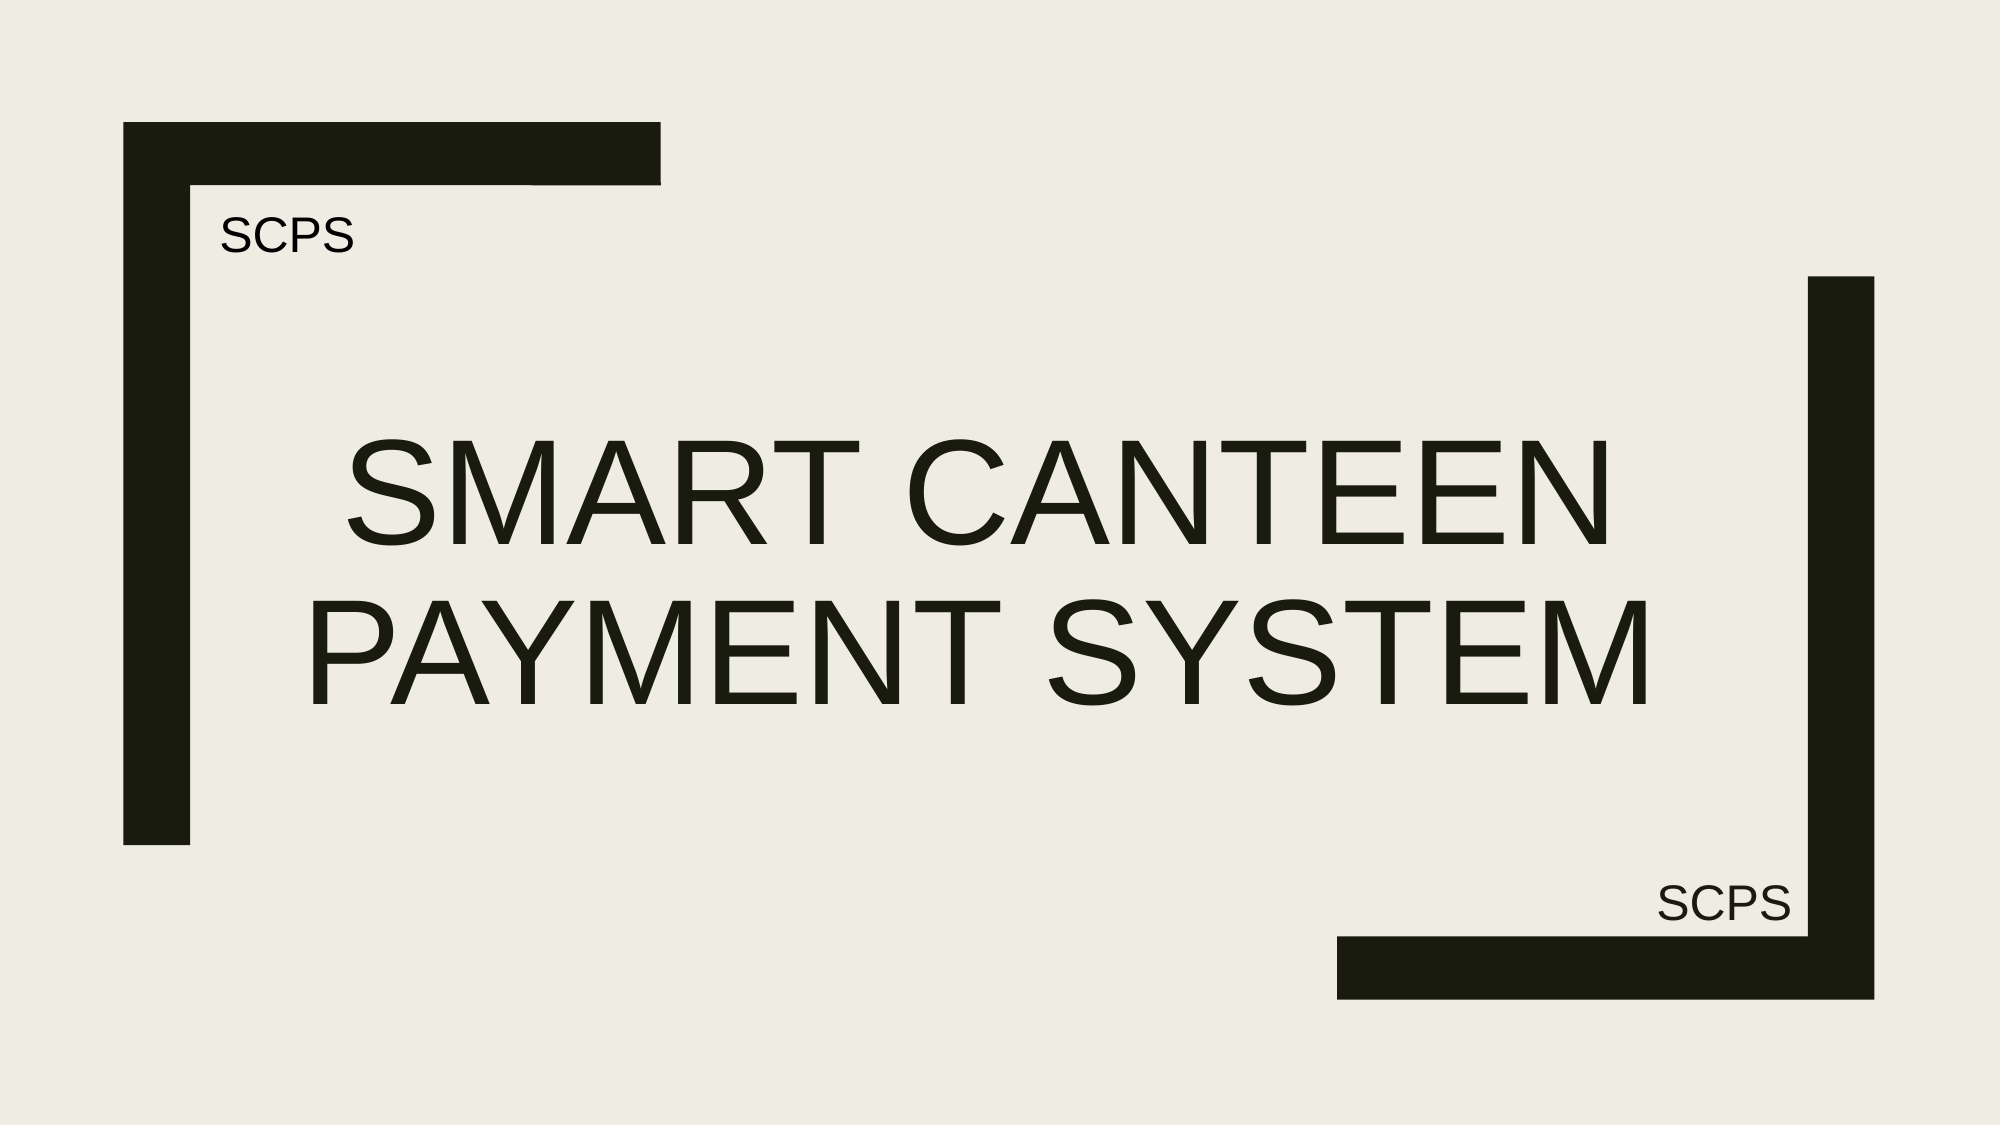

SCPS
# Smart Canteen Payment System
SCPS